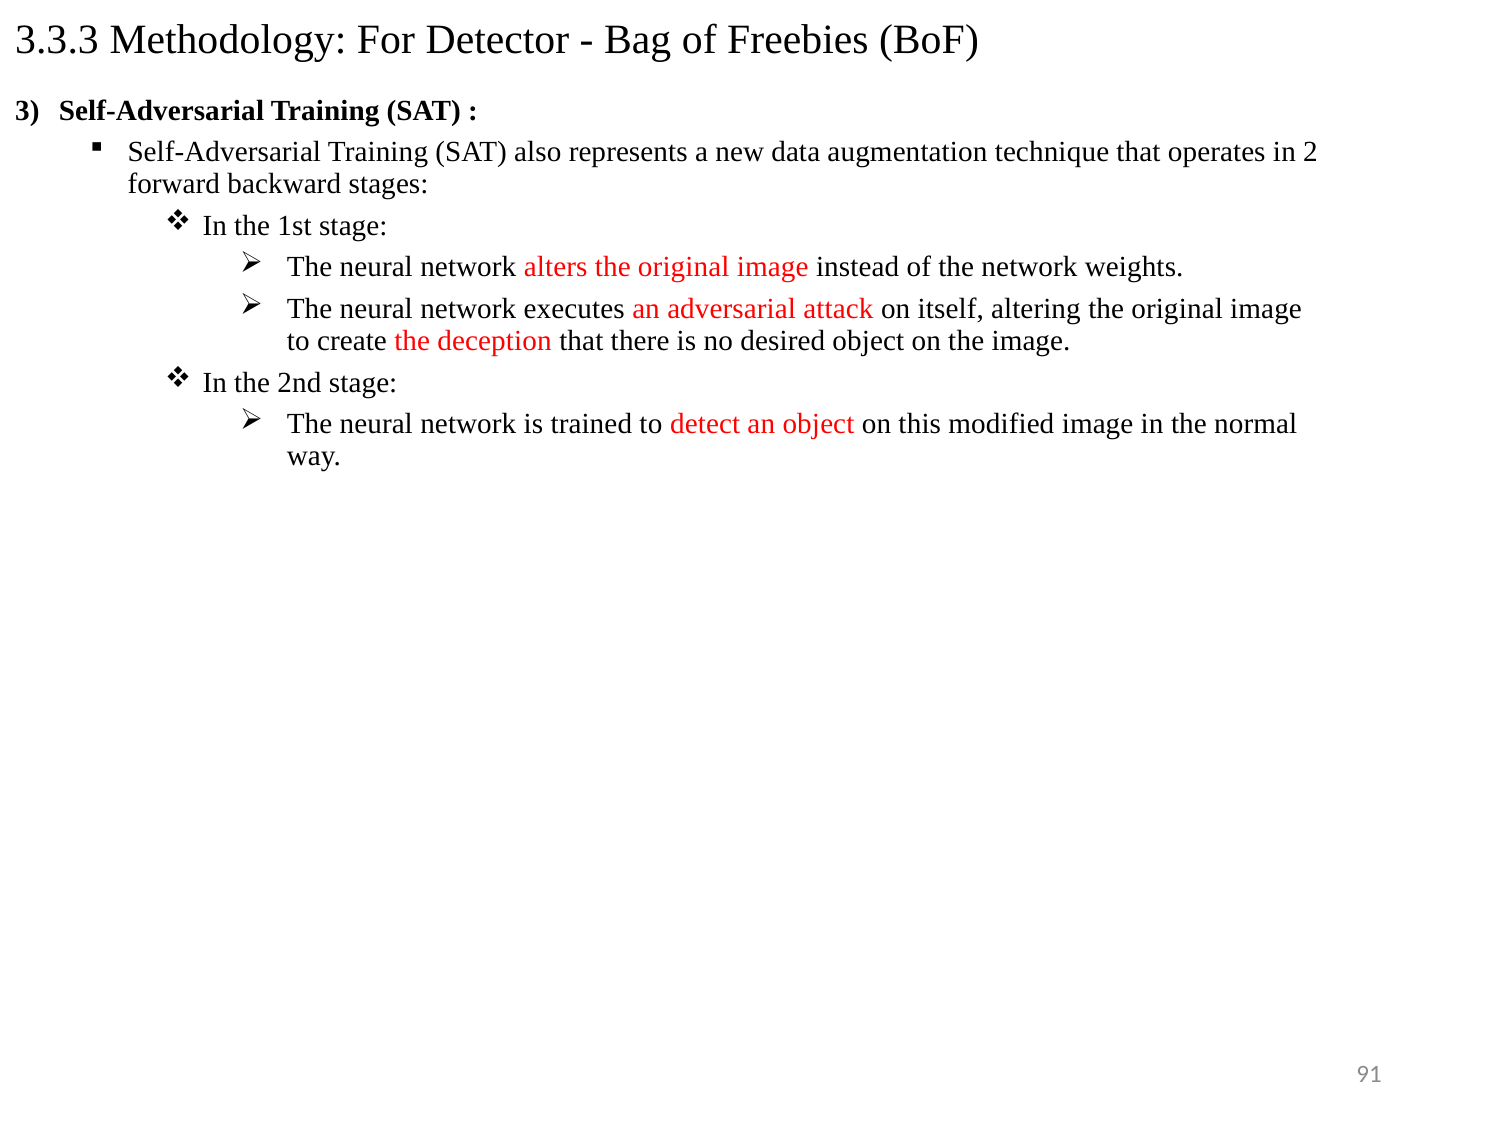

# 3.3.3 Methodology: For Detector - Bag of Freebies (BoF)
3) 	Self-Adversarial Training (SAT) :
Self-Adversarial Training (SAT) also represents a new data augmentation technique that operates in 2 forward backward stages:
In the 1st stage:
The neural network alters the original image instead of the network weights.
The neural network executes an adversarial attack on itself, altering the original image to create the deception that there is no desired object on the image.
In the 2nd stage:
The neural network is trained to detect an object on this modified image in the normal way.

91